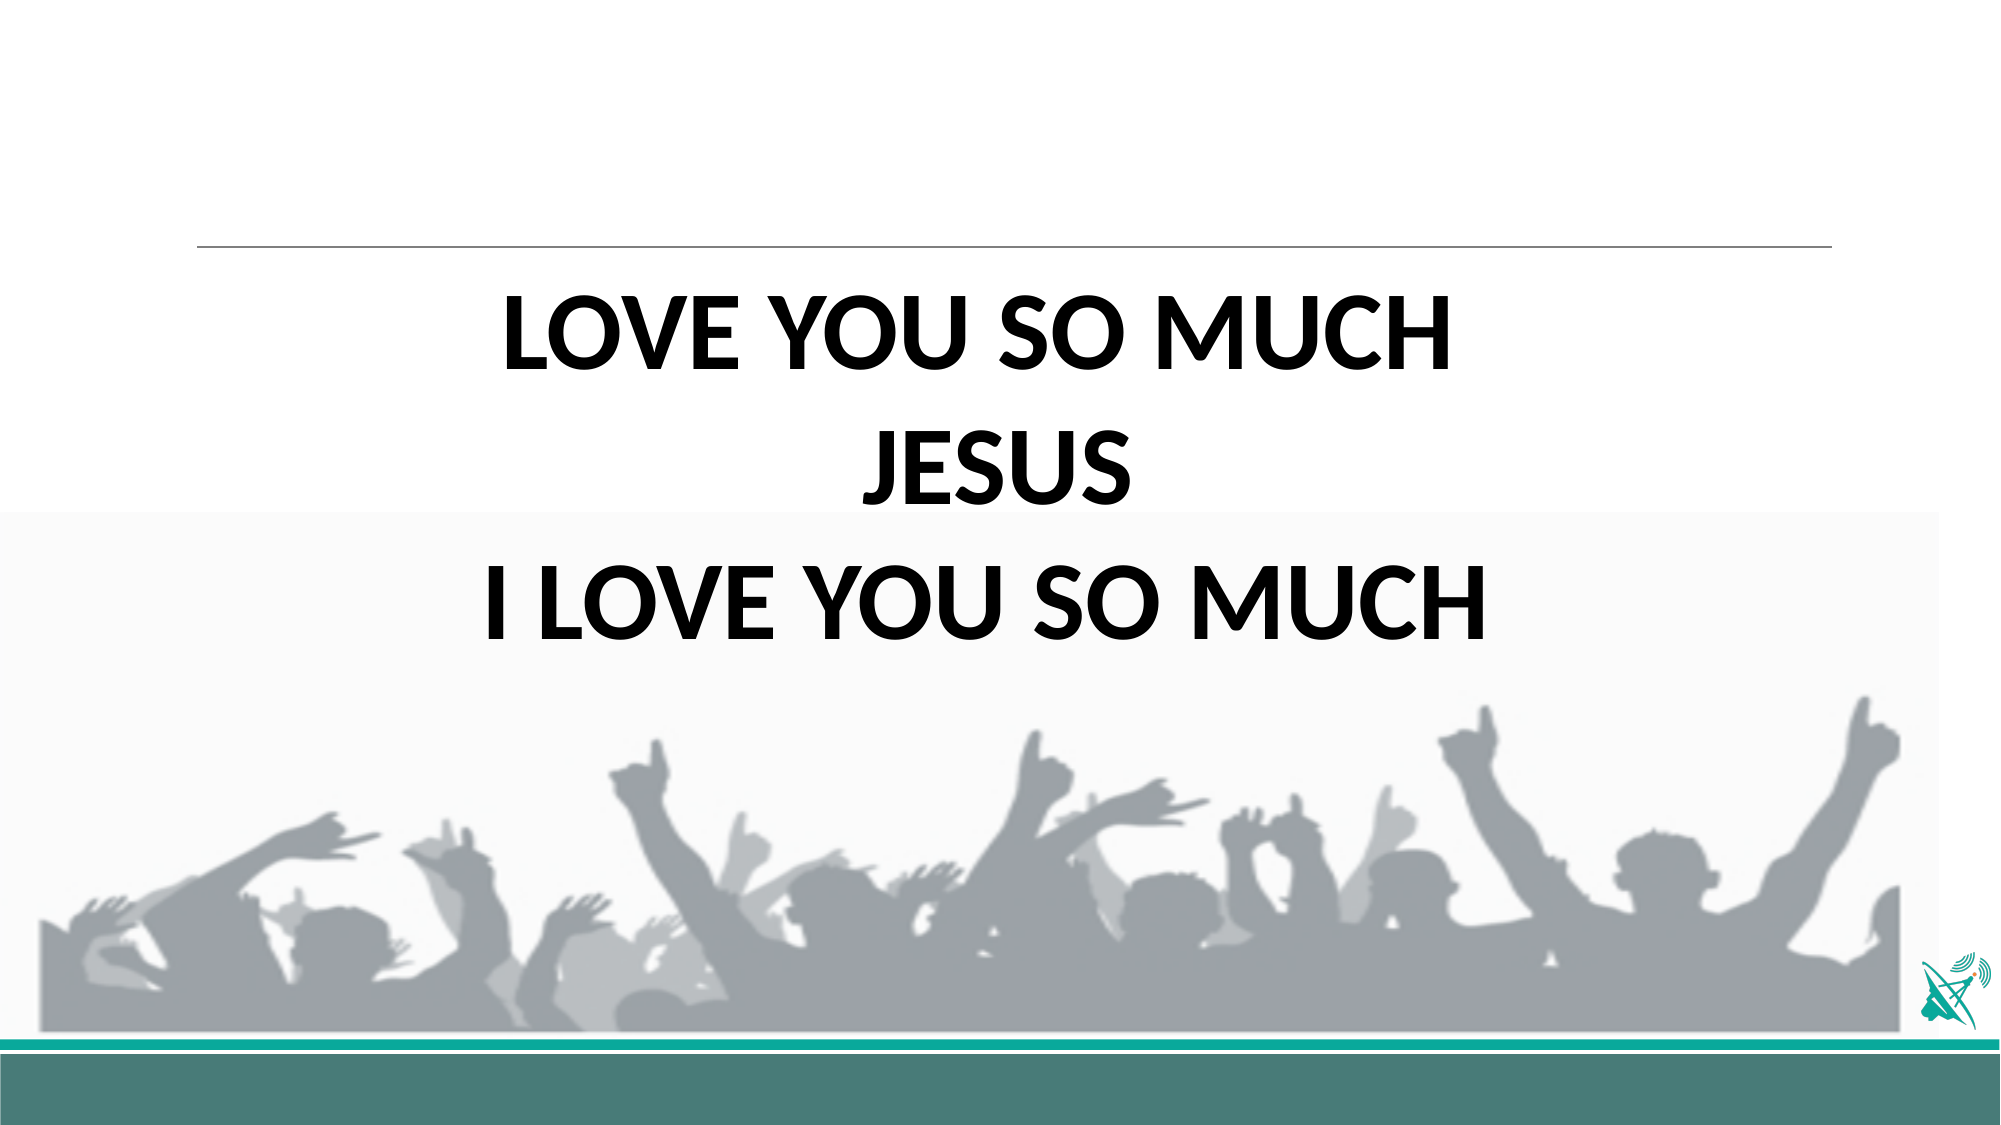

LOVE YOU SO MUCH
JESUS
I LOVE YOU SO MUCH